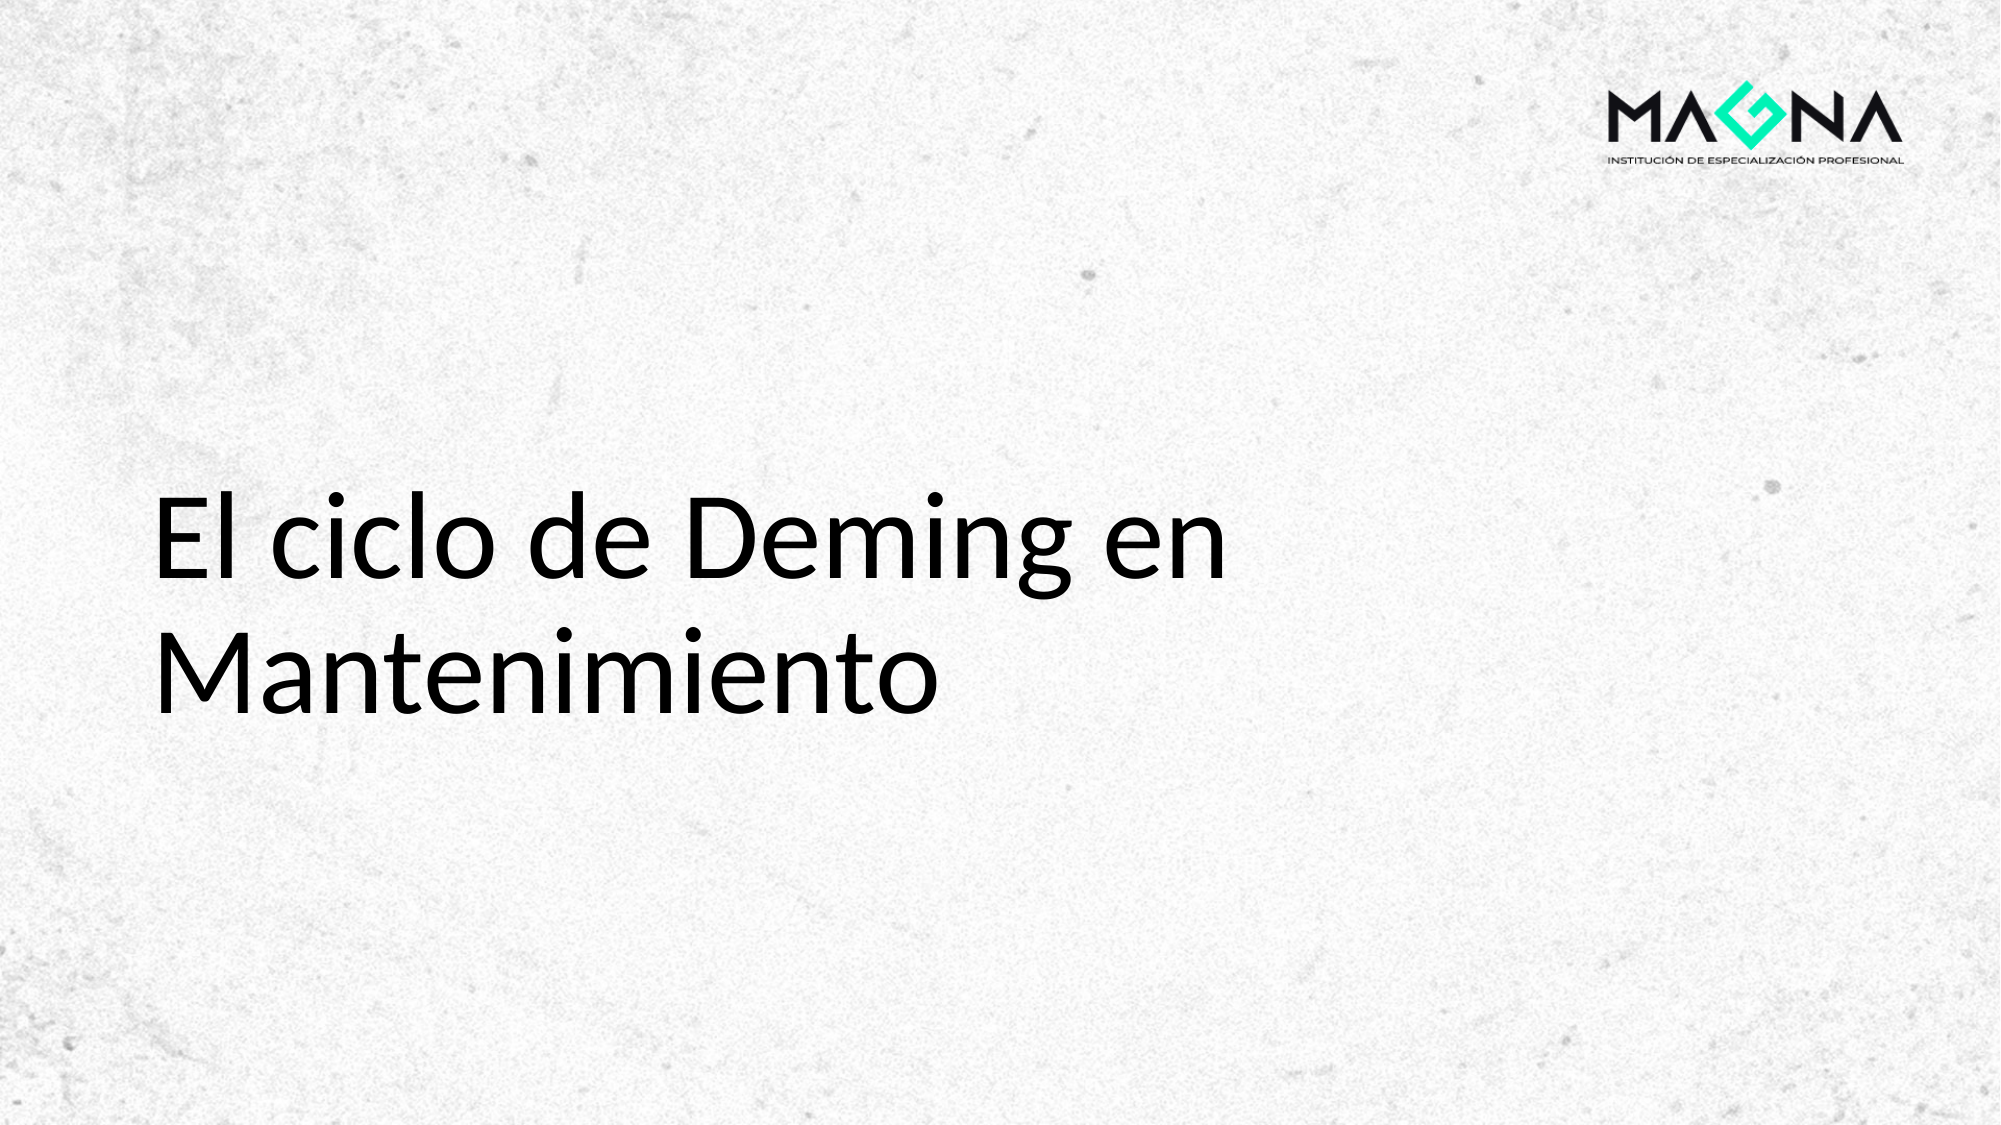

# El ciclo de Deming en Mantenimiento